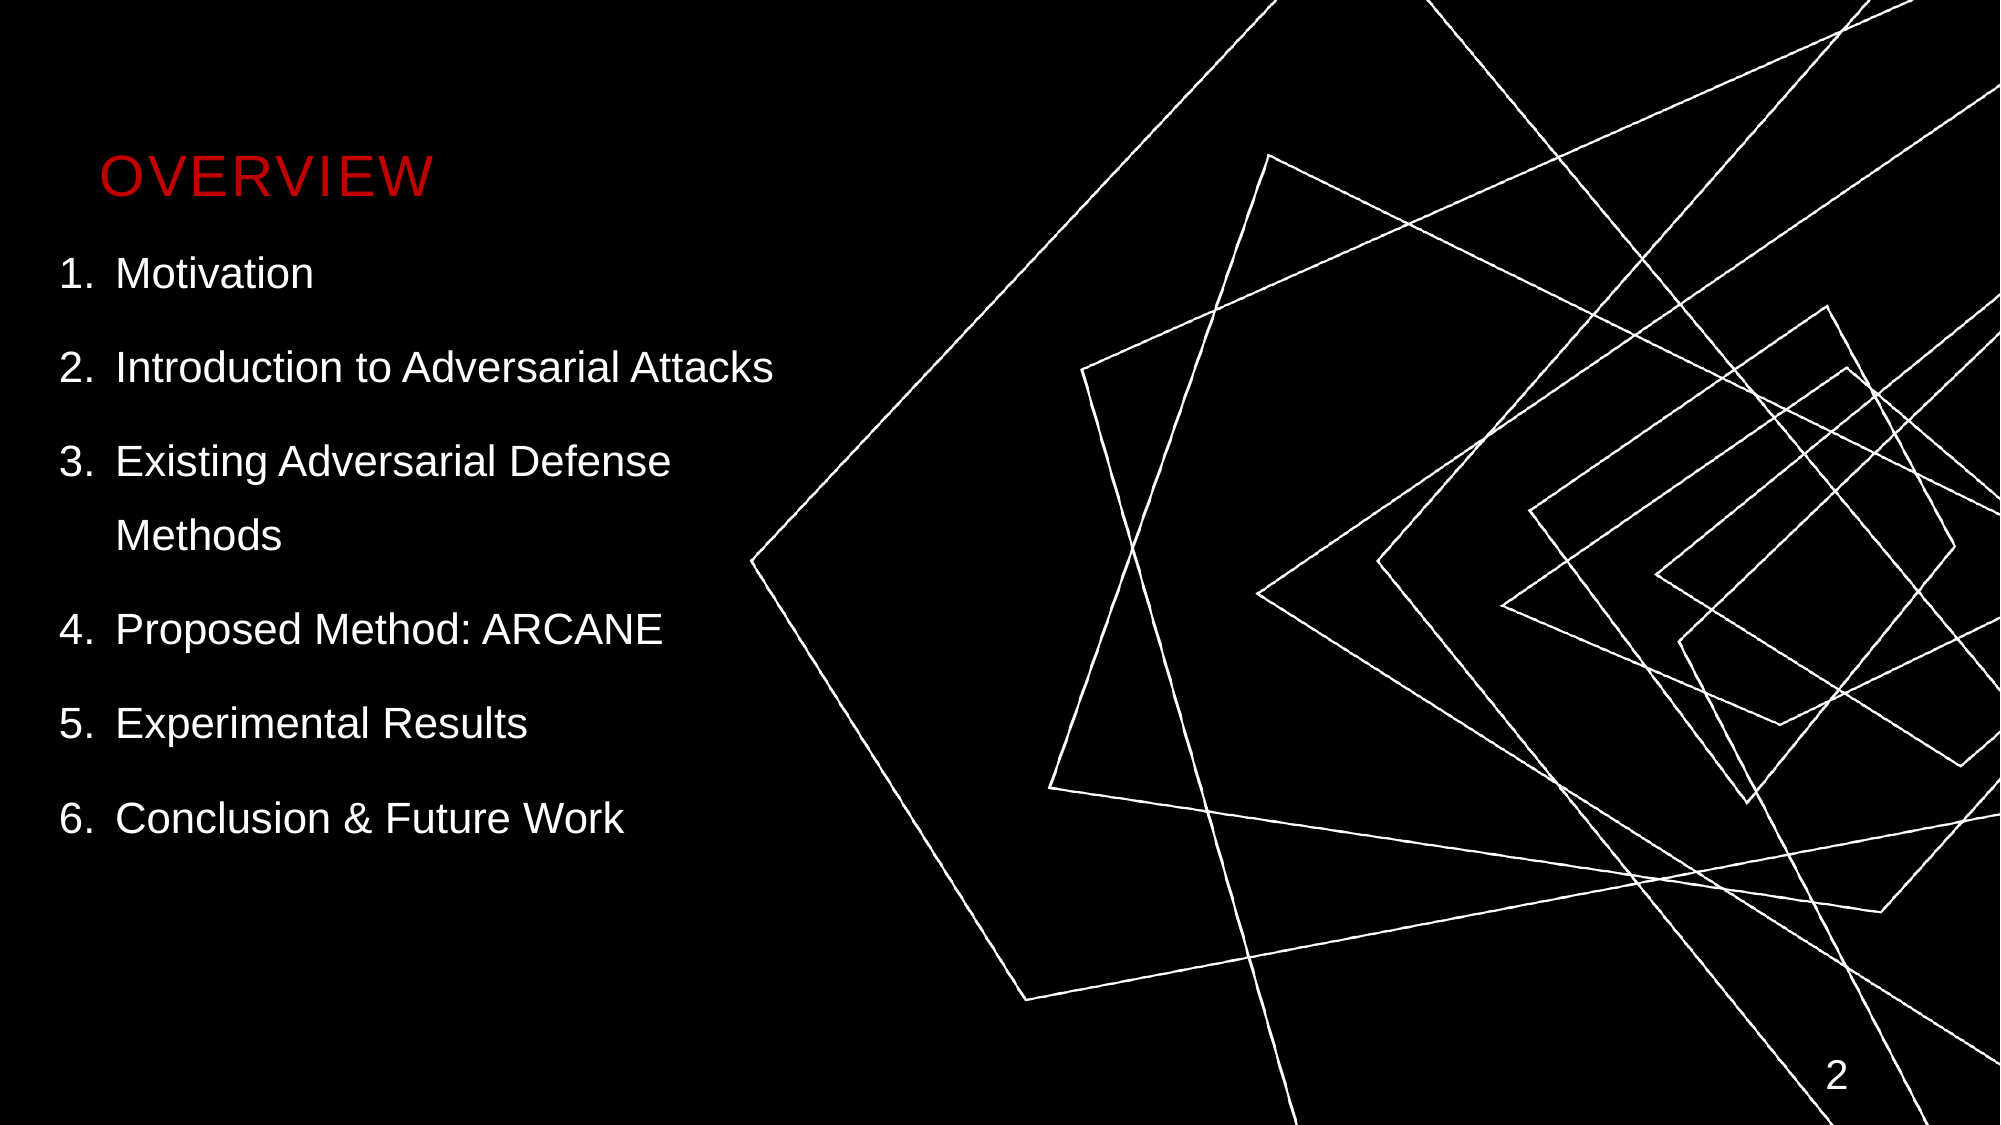

# overview
Motivation
Introduction to Adversarial Attacks
Existing Adversarial Defense Methods
Proposed Method: ARCANE
Experimental Results
Conclusion & Future Work
2